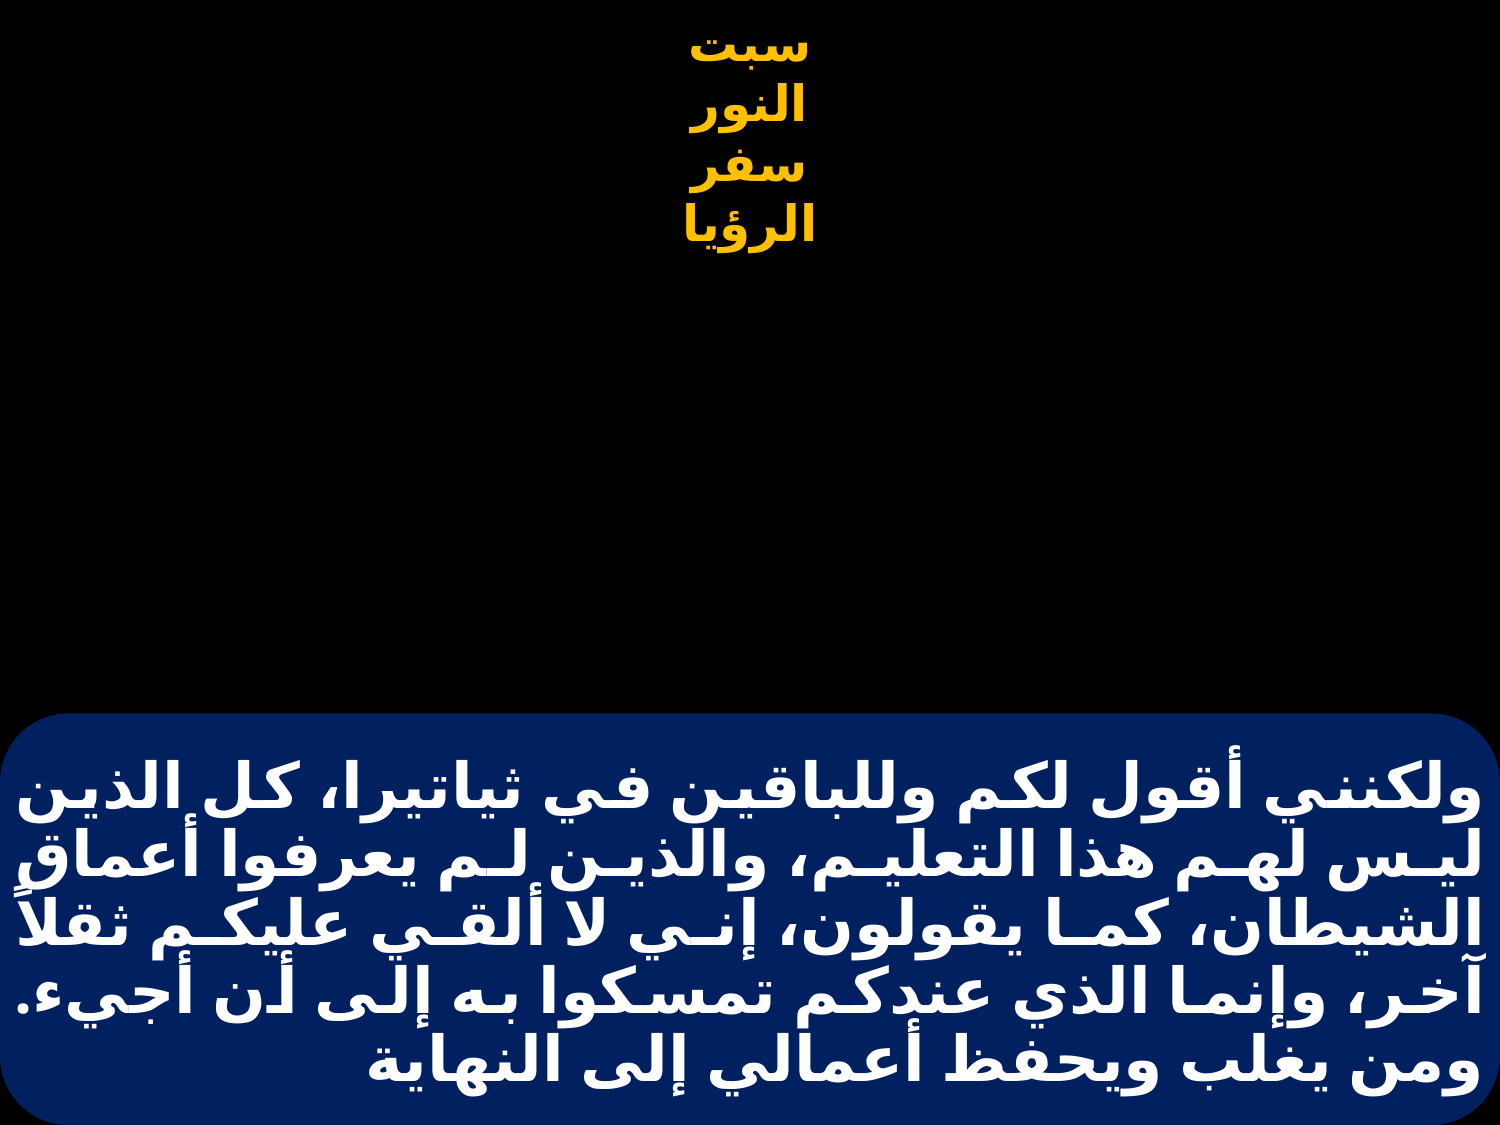

# ولكنني أقول لكم وللباقين في ثياتيرا، كل الذين ليس لهم هذا التعليم، والذين لم يعرفوا أعماق الشيطان، كما يقولون، إني لا ألقي عليكم ثقلاً آخر، وإنما الذي عندكم تمسكوا به إلى أن أجيء. ومن يغلب ويحفظ أعمالي إلى النهاية